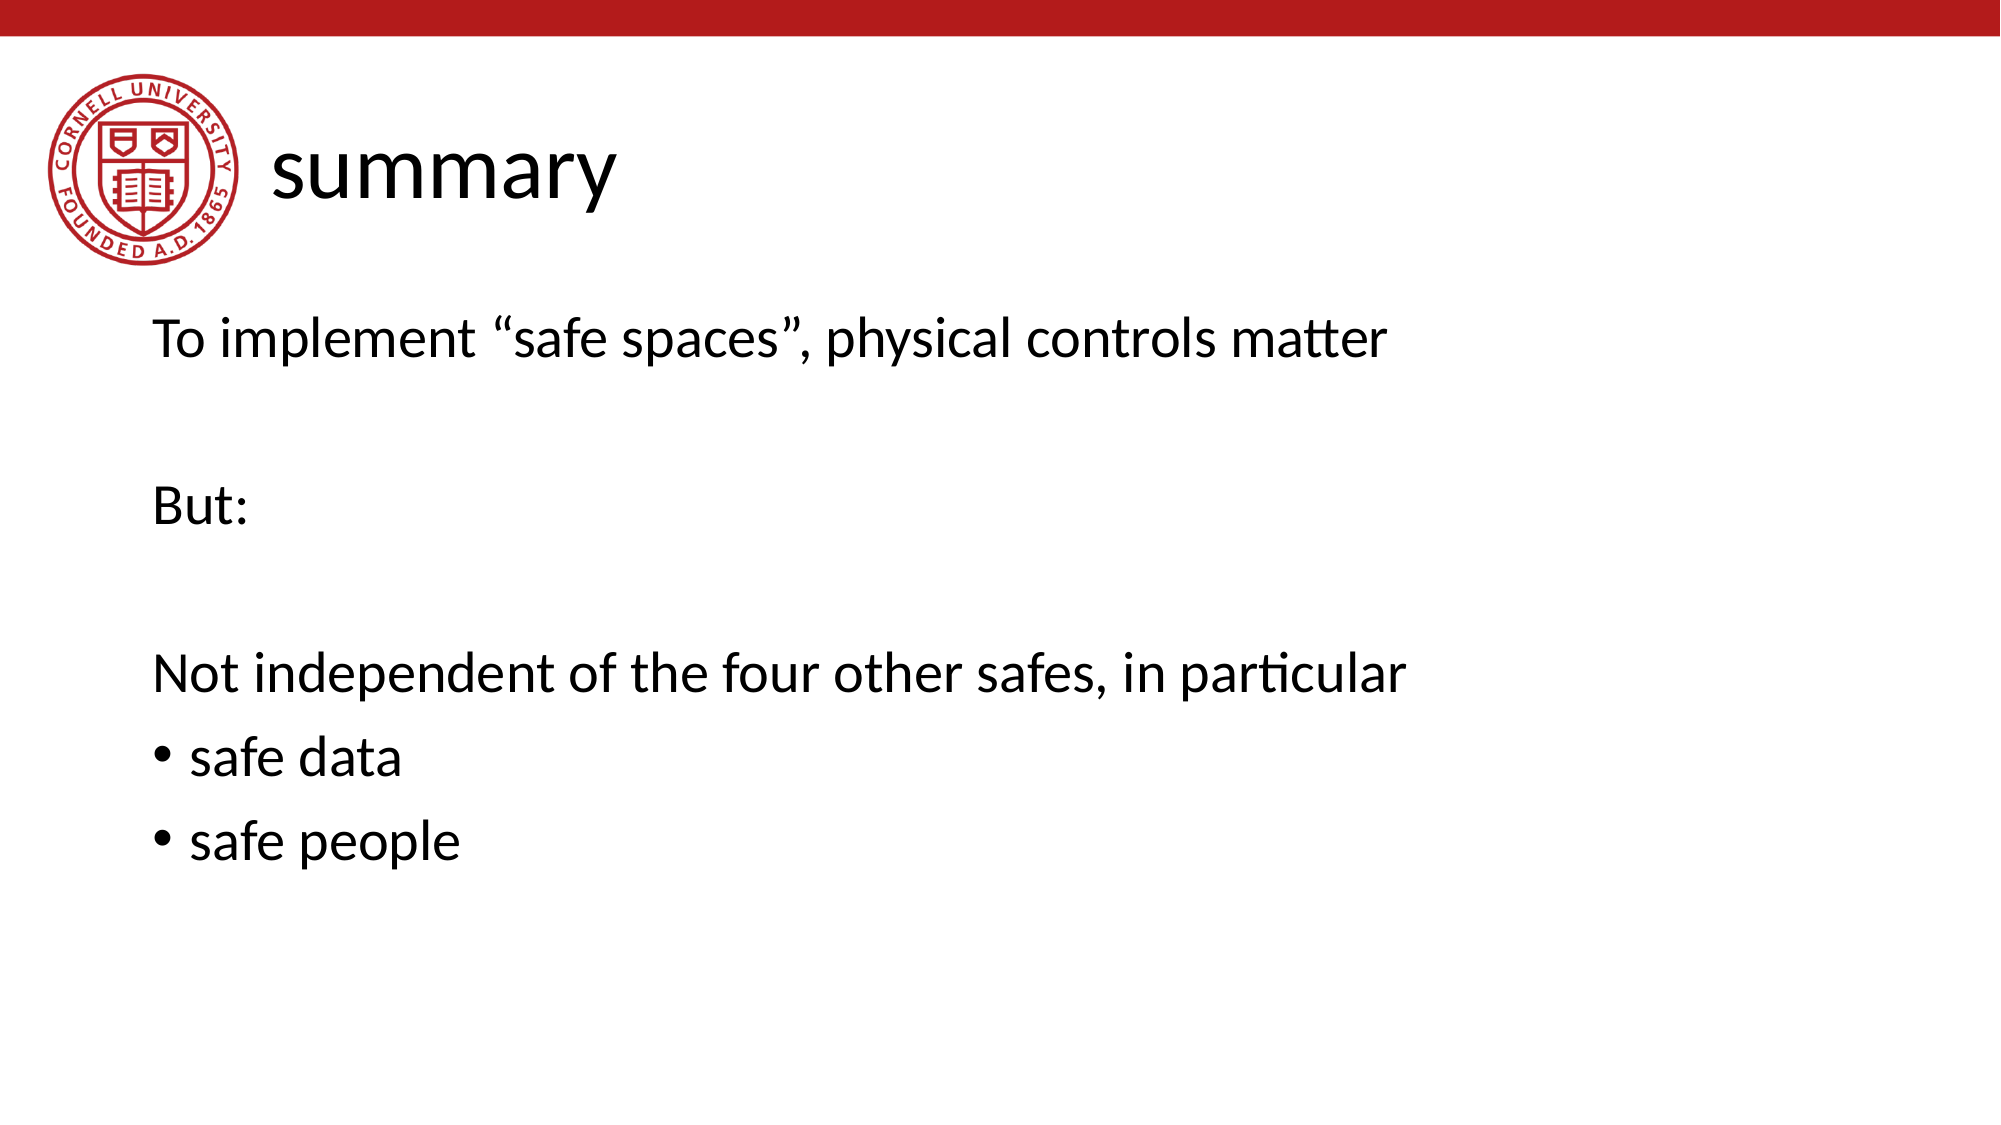

# summary
To implement “safe spaces”, physical controls matter

But:

Not independent of the four other safes, in particular
safe data
safe people